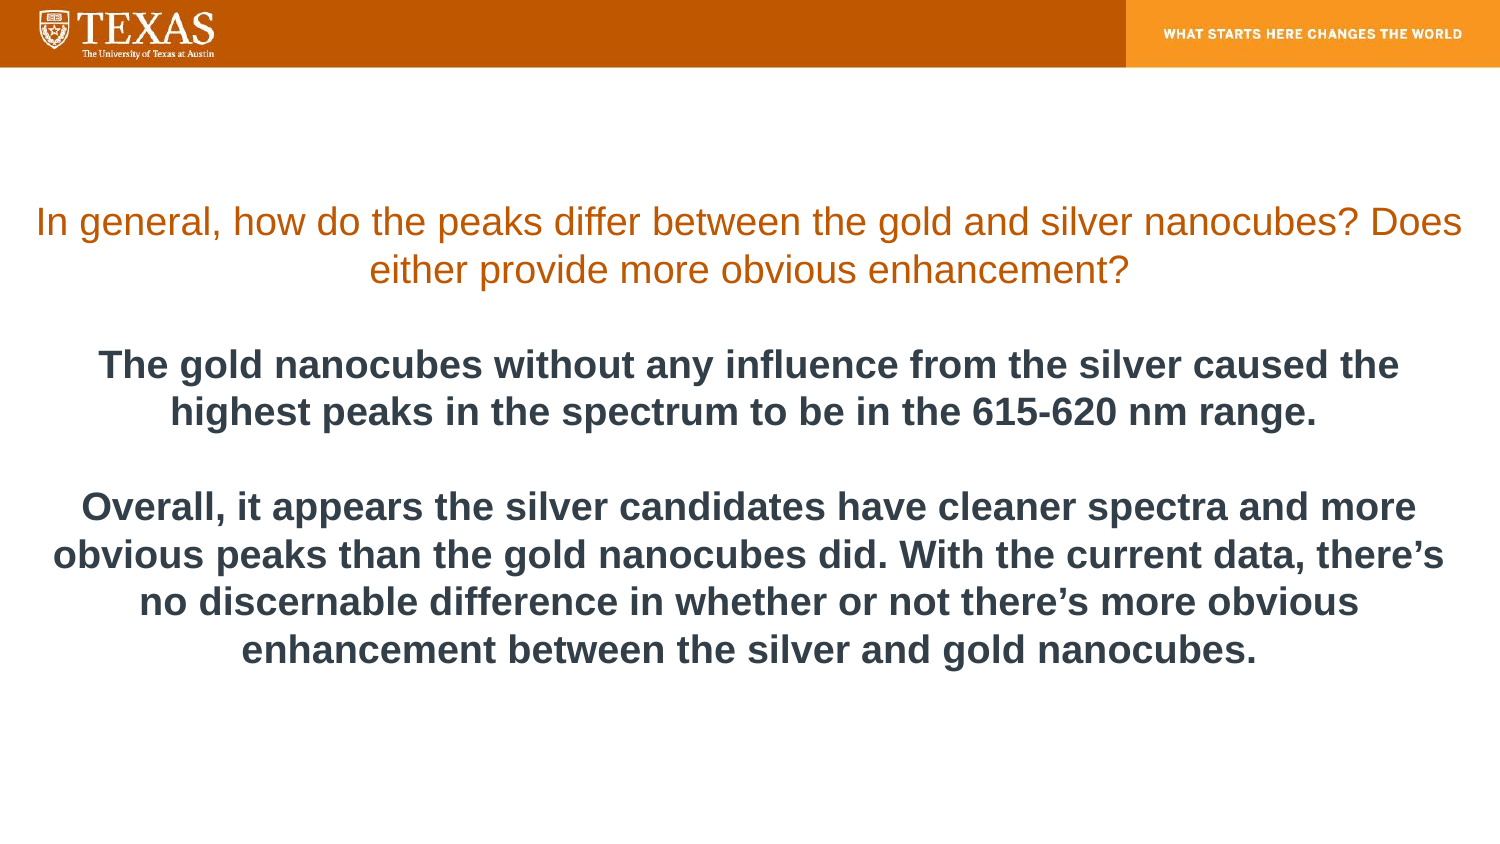

In general, how do the peaks differ between the gold and silver nanocubes? Does either provide more obvious enhancement?

The gold nanocubes without any influence from the silver caused the highest peaks in the spectrum to be in the 615-620 nm range.

Overall, it appears the silver candidates have cleaner spectra and more obvious peaks than the gold nanocubes did. With the current data, there’s no discernable difference in whether or not there’s more obvious enhancement between the silver and gold nanocubes.